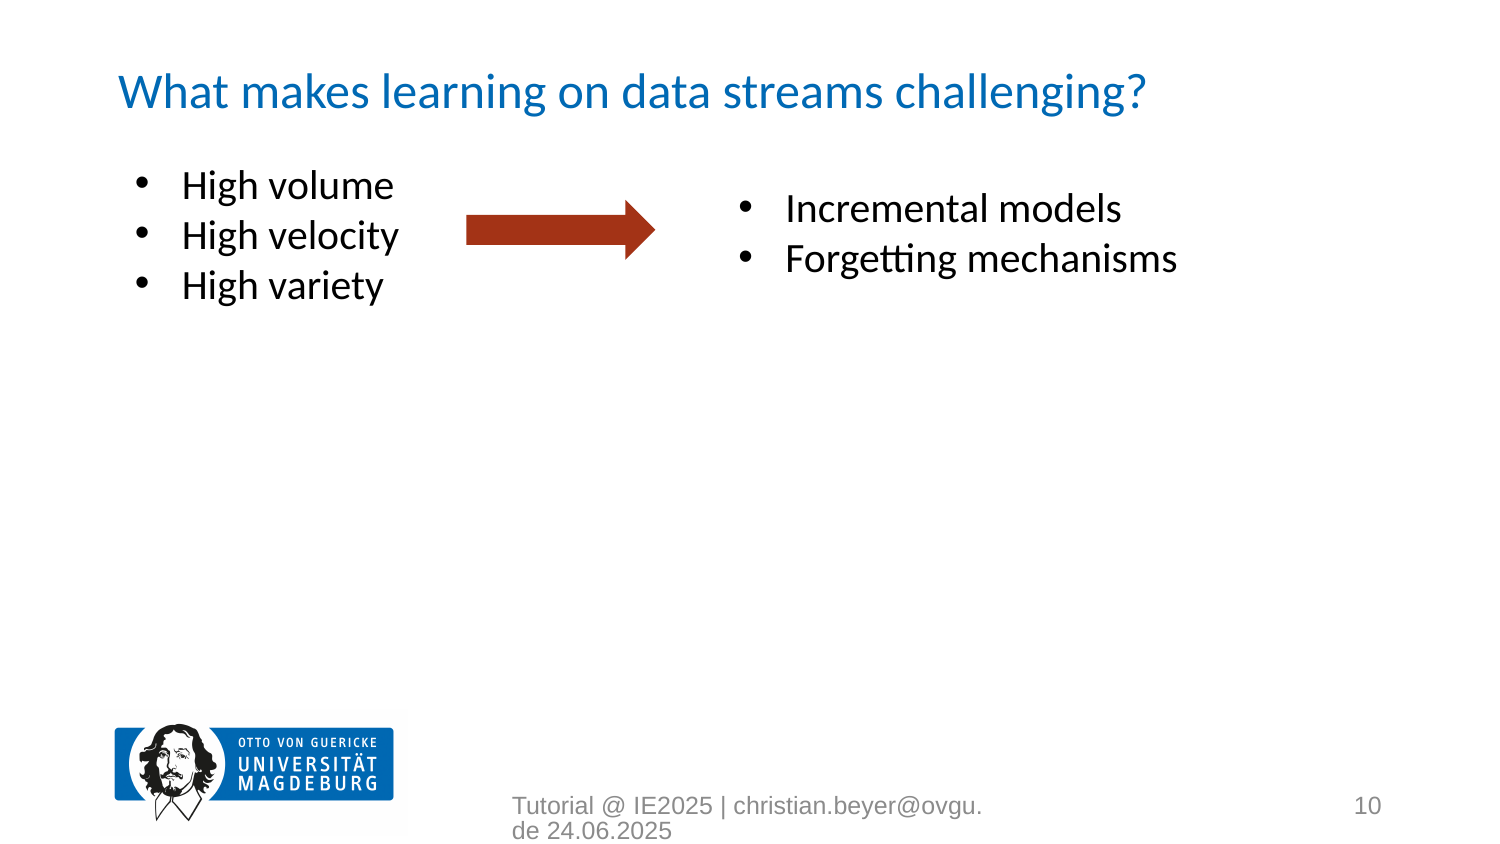

# What makes learning on data streams challenging?
High volume
High velocity
High variety

Incremental models
Forgetting mechanisms

Tutorial @ IE2025 | christian.beyer@ovgu.de 24.06.2025
10